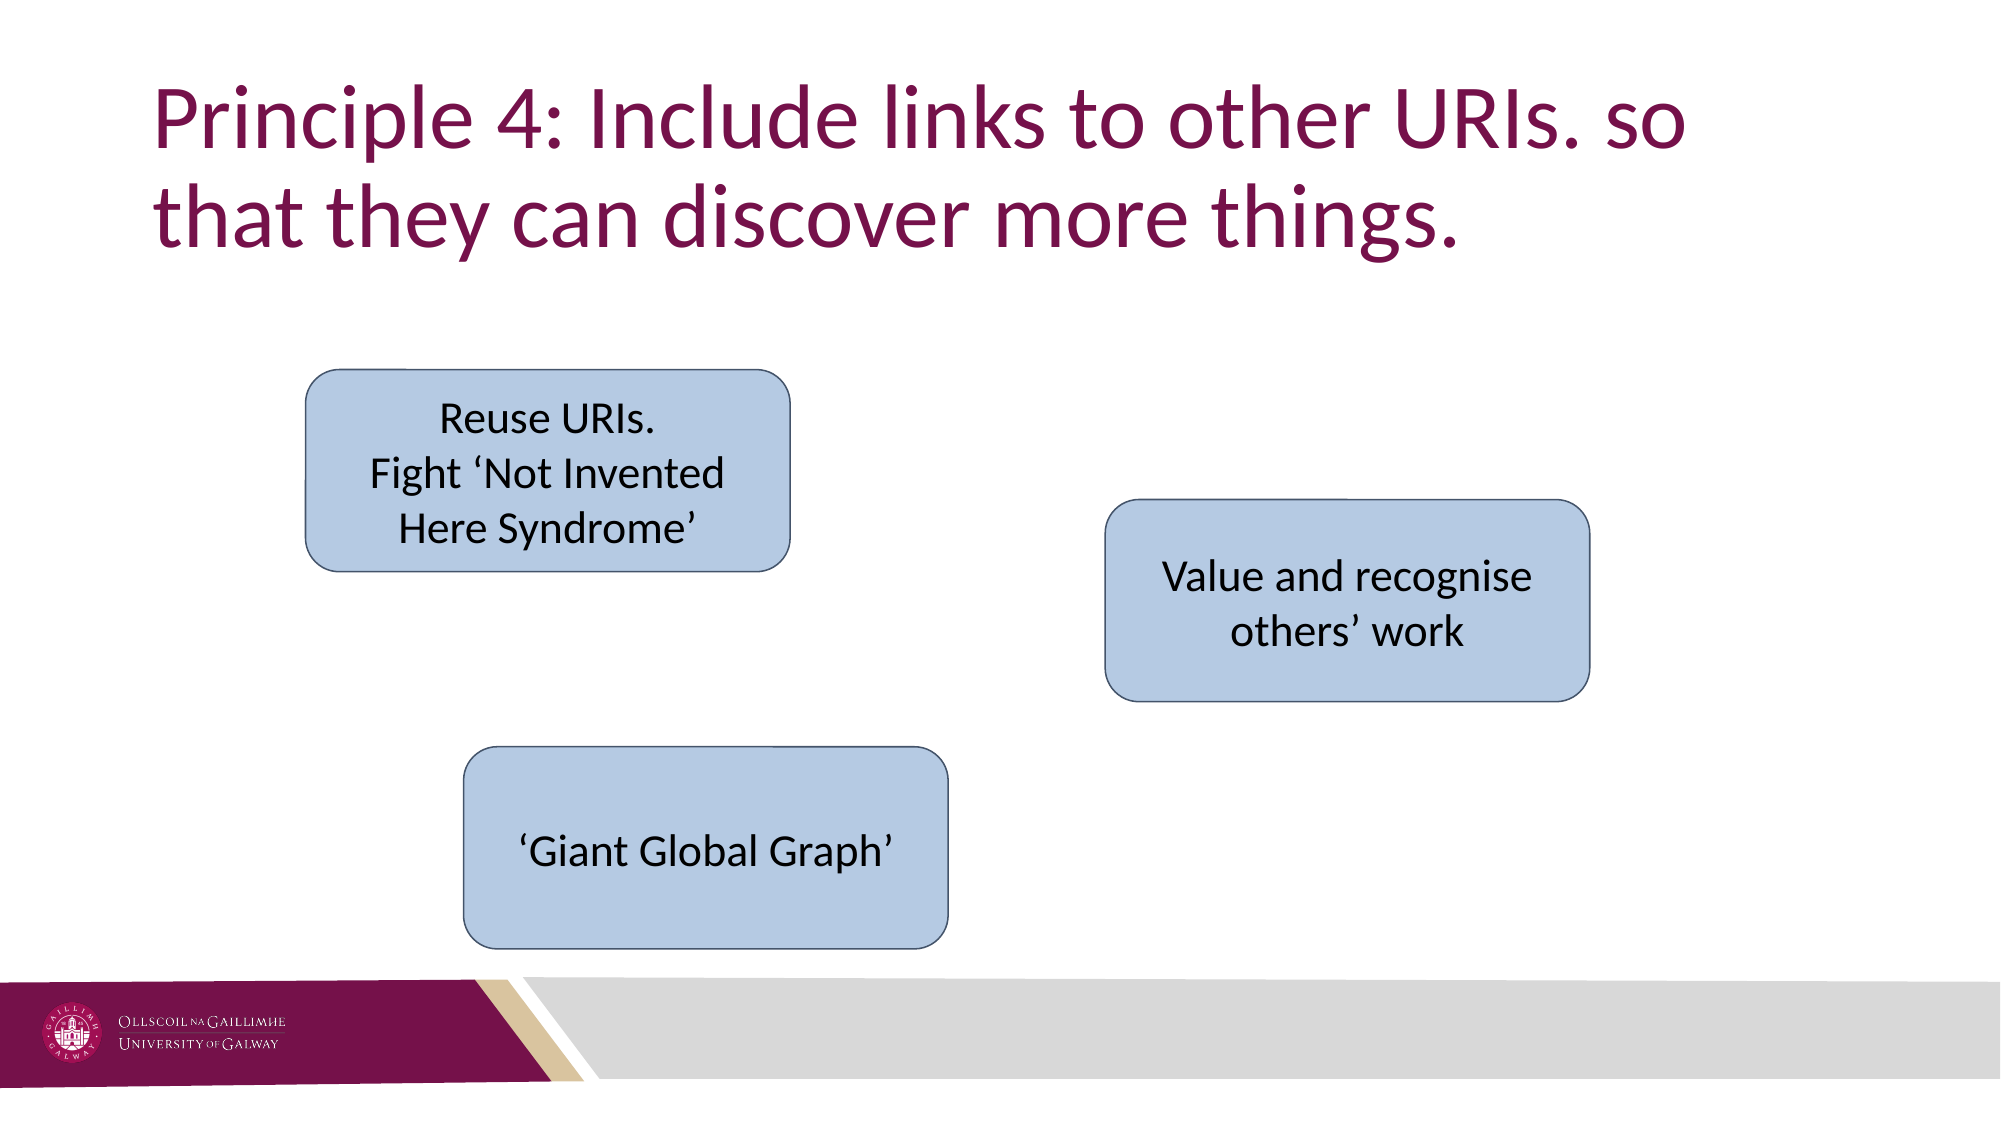

# Principle 4: Include links to other URIs. so that they can discover more things.
Reuse URIs.
Fight ‘Not Invented Here Syndrome’
Value and recognise others’ work
‘Giant Global Graph’